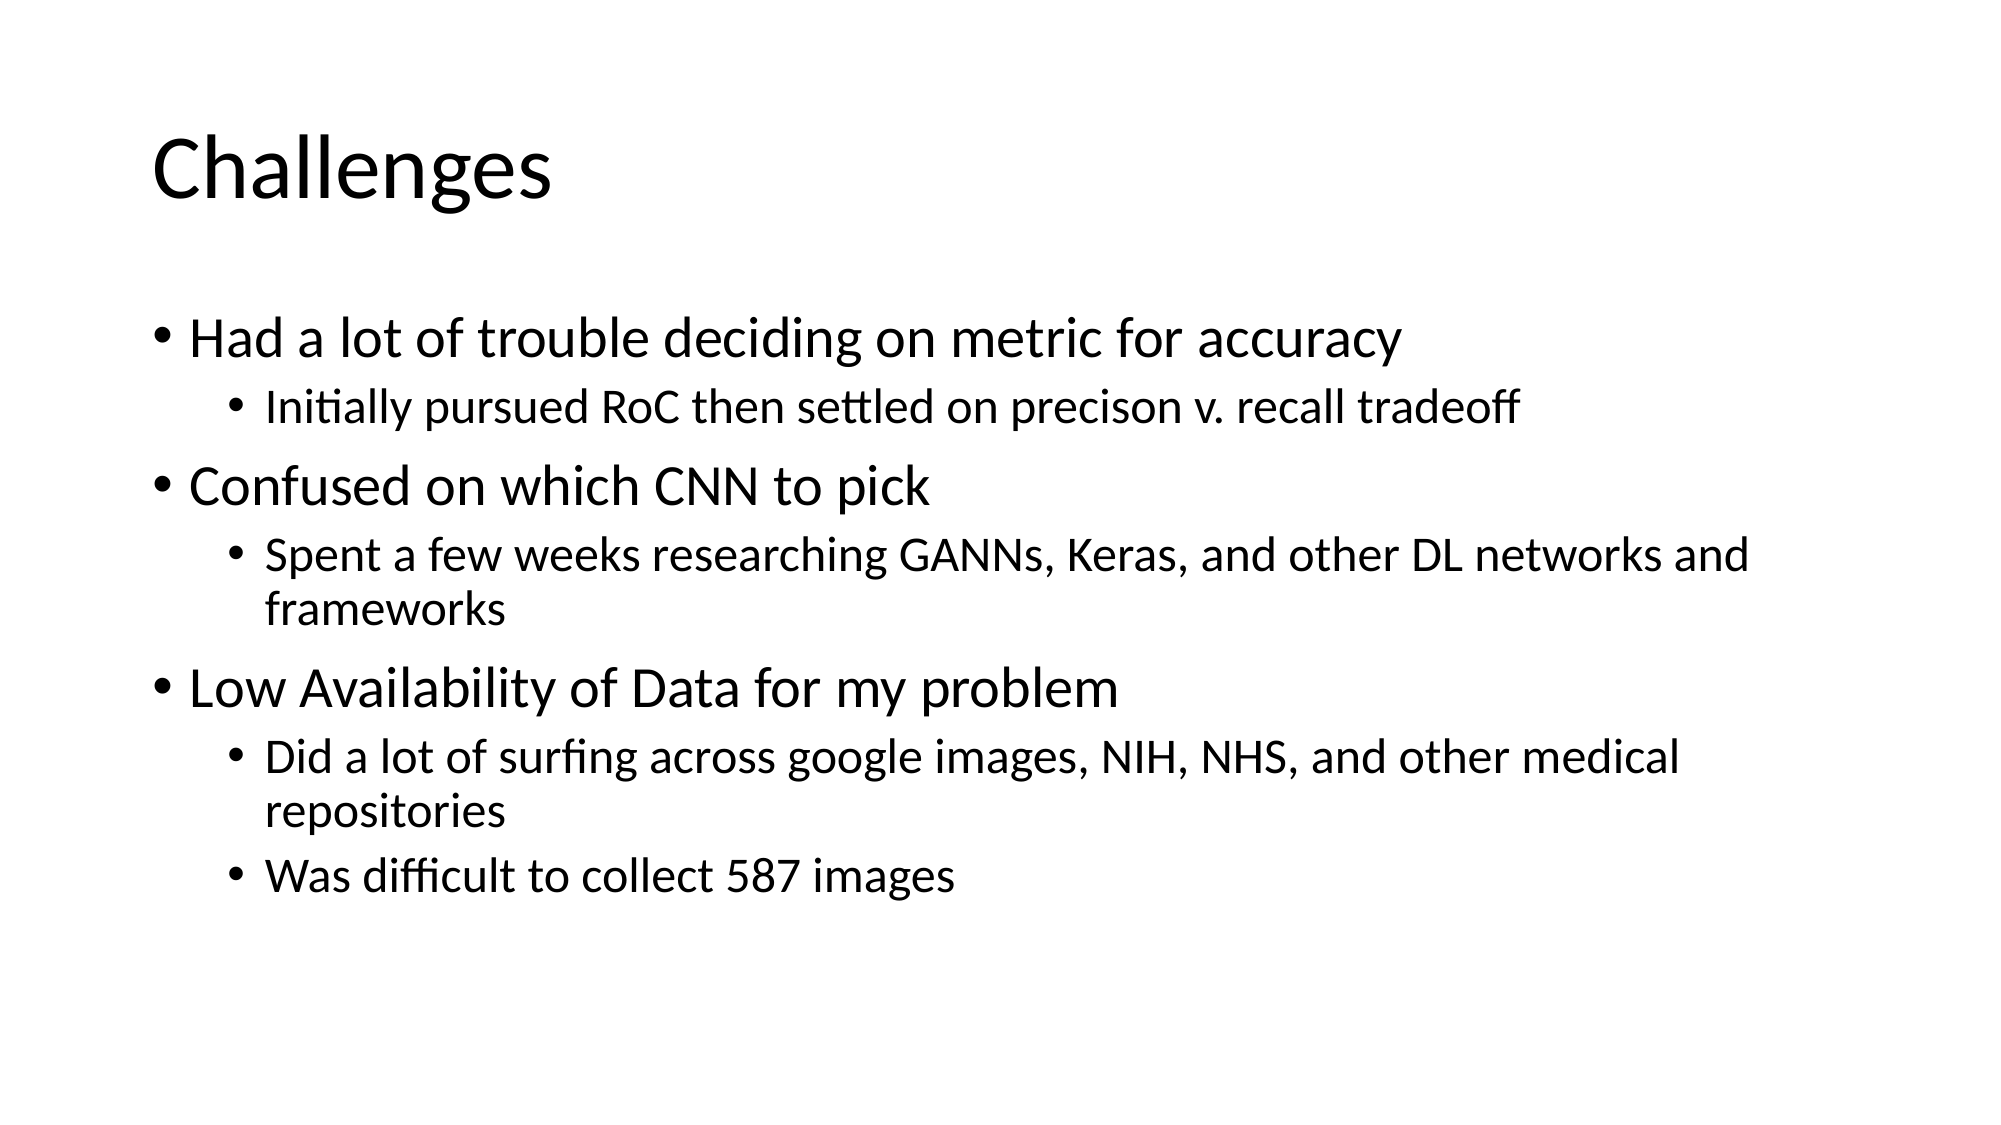

# Challenges
Had a lot of trouble deciding on metric for accuracy
Initially pursued RoC then settled on precison v. recall tradeoff
Confused on which CNN to pick
Spent a few weeks researching GANNs, Keras, and other DL networks and frameworks
Low Availability of Data for my problem
Did a lot of surfing across google images, NIH, NHS, and other medical repositories
Was difficult to collect 587 images